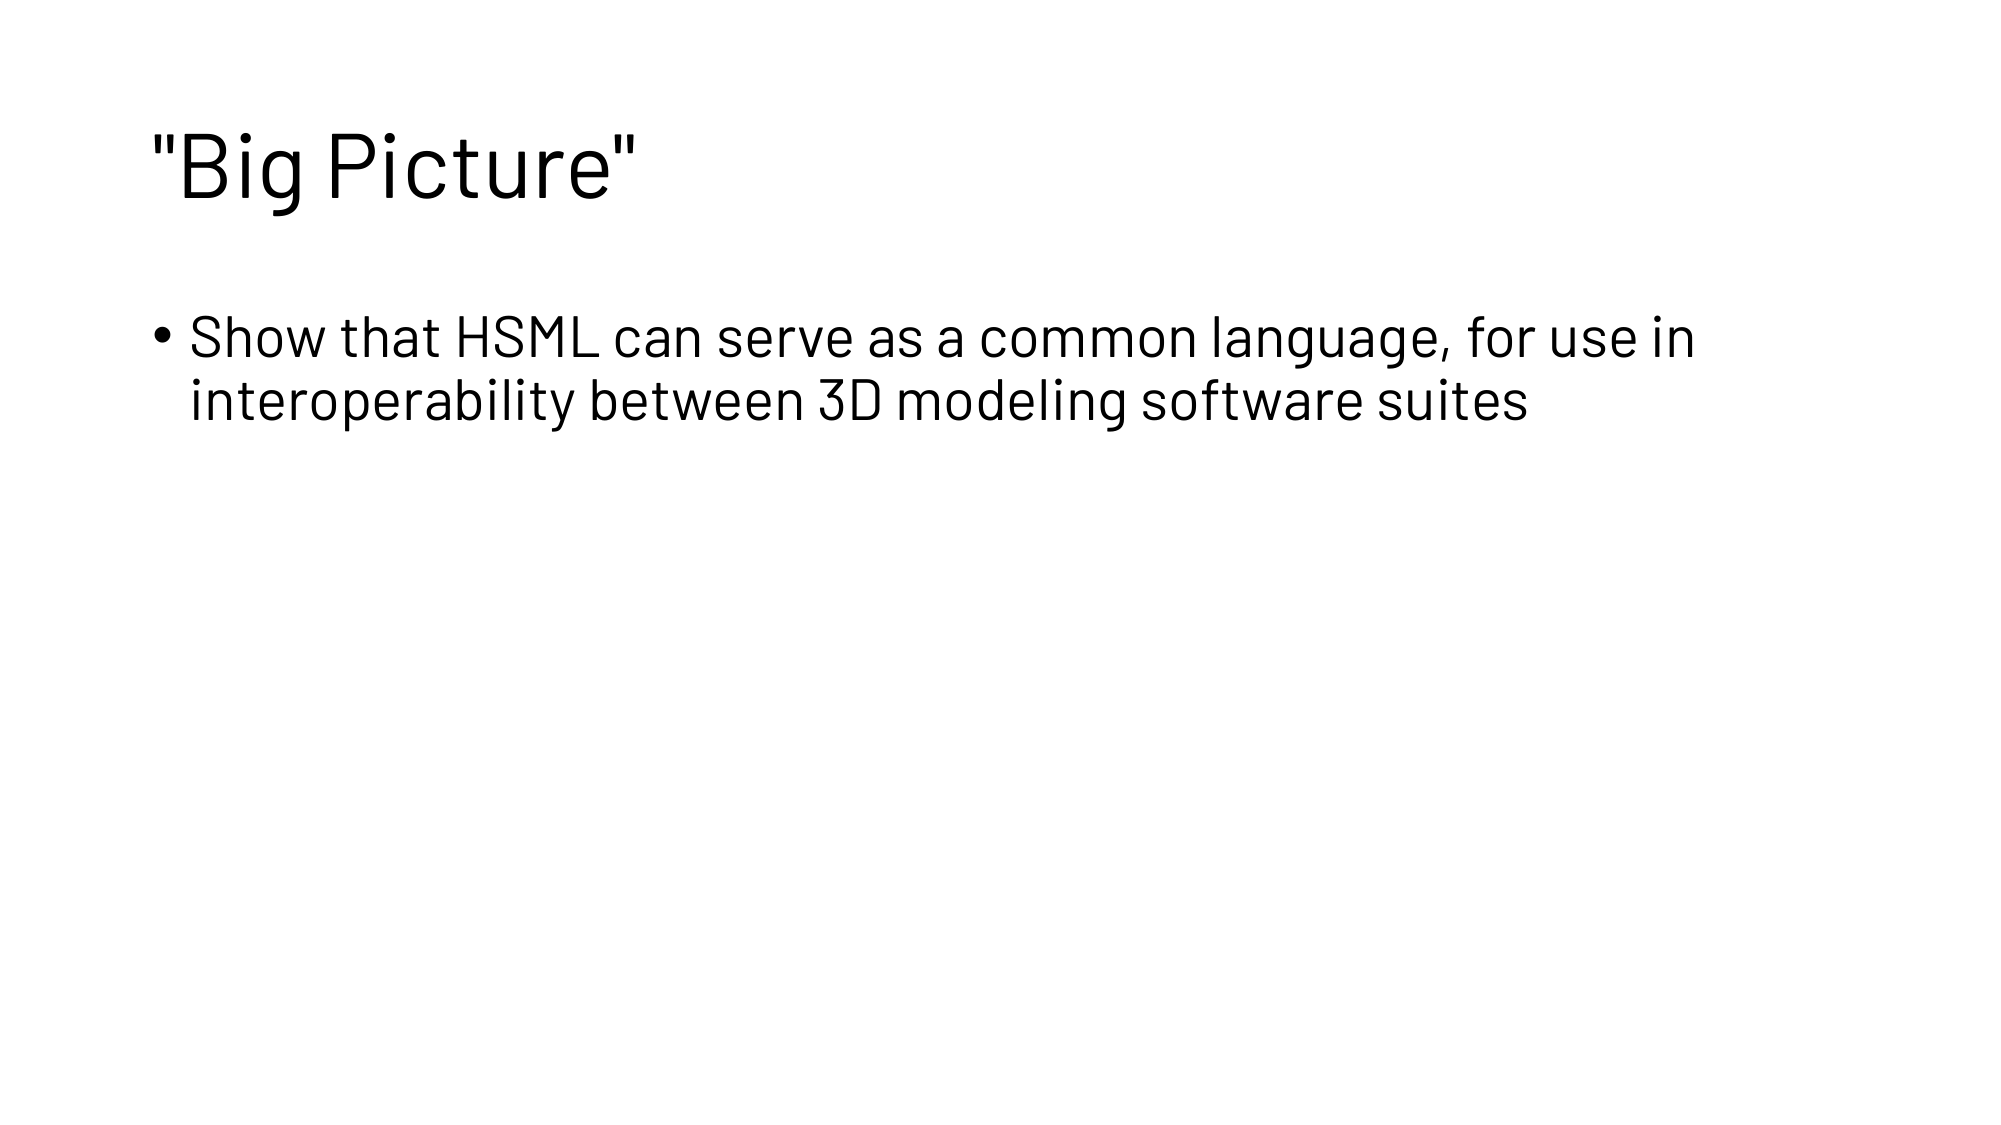

# "Big Picture"
Show that HSML can serve as a common language, for use in interoperability between 3D modeling software suites